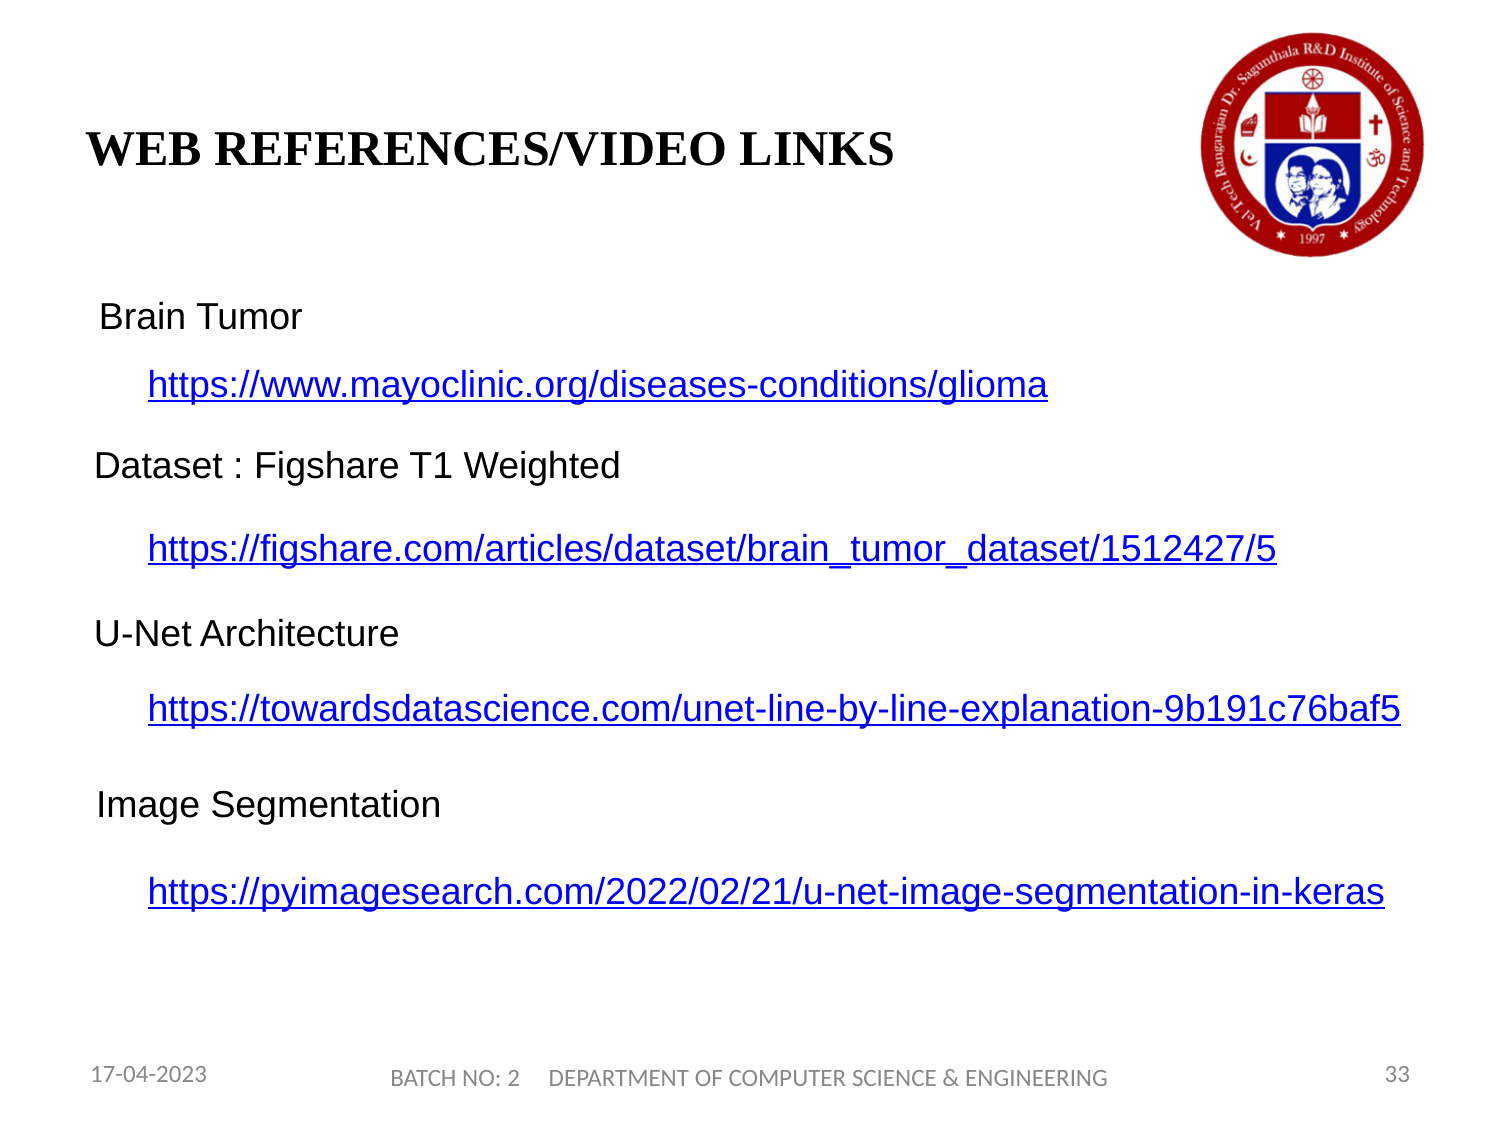

# WEB REFERENCES/VIDEO LINKS
Brain Tumor
https://www.mayoclinic.org/diseases-conditions/glioma
Dataset : Figshare T1 Weighted
https://figshare.com/articles/dataset/brain_tumor_dataset/1512427/5
U-Net Architecture
https://towardsdatascience.com/unet-line-by-line-explanation-9b191c76baf5
Image Segmentation
https://pyimagesearch.com/2022/02/21/u-net-image-segmentation-in-keras
17-04-2023
BATCH NO: 2     DEPARTMENT OF COMPUTER SCIENCE & ENGINEERING
33